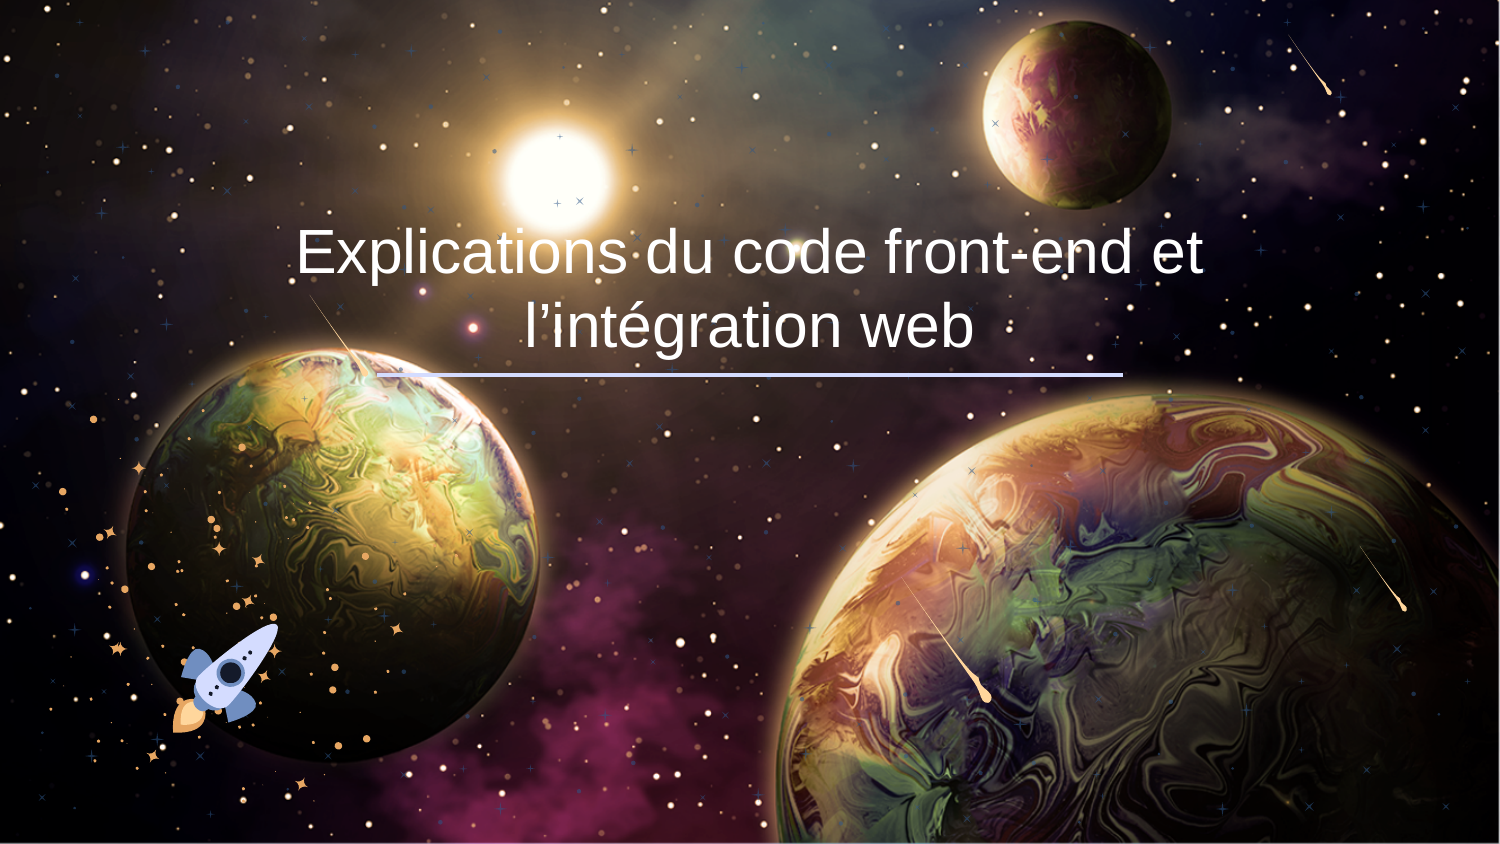

# Explications du code front-end et l’intégration web